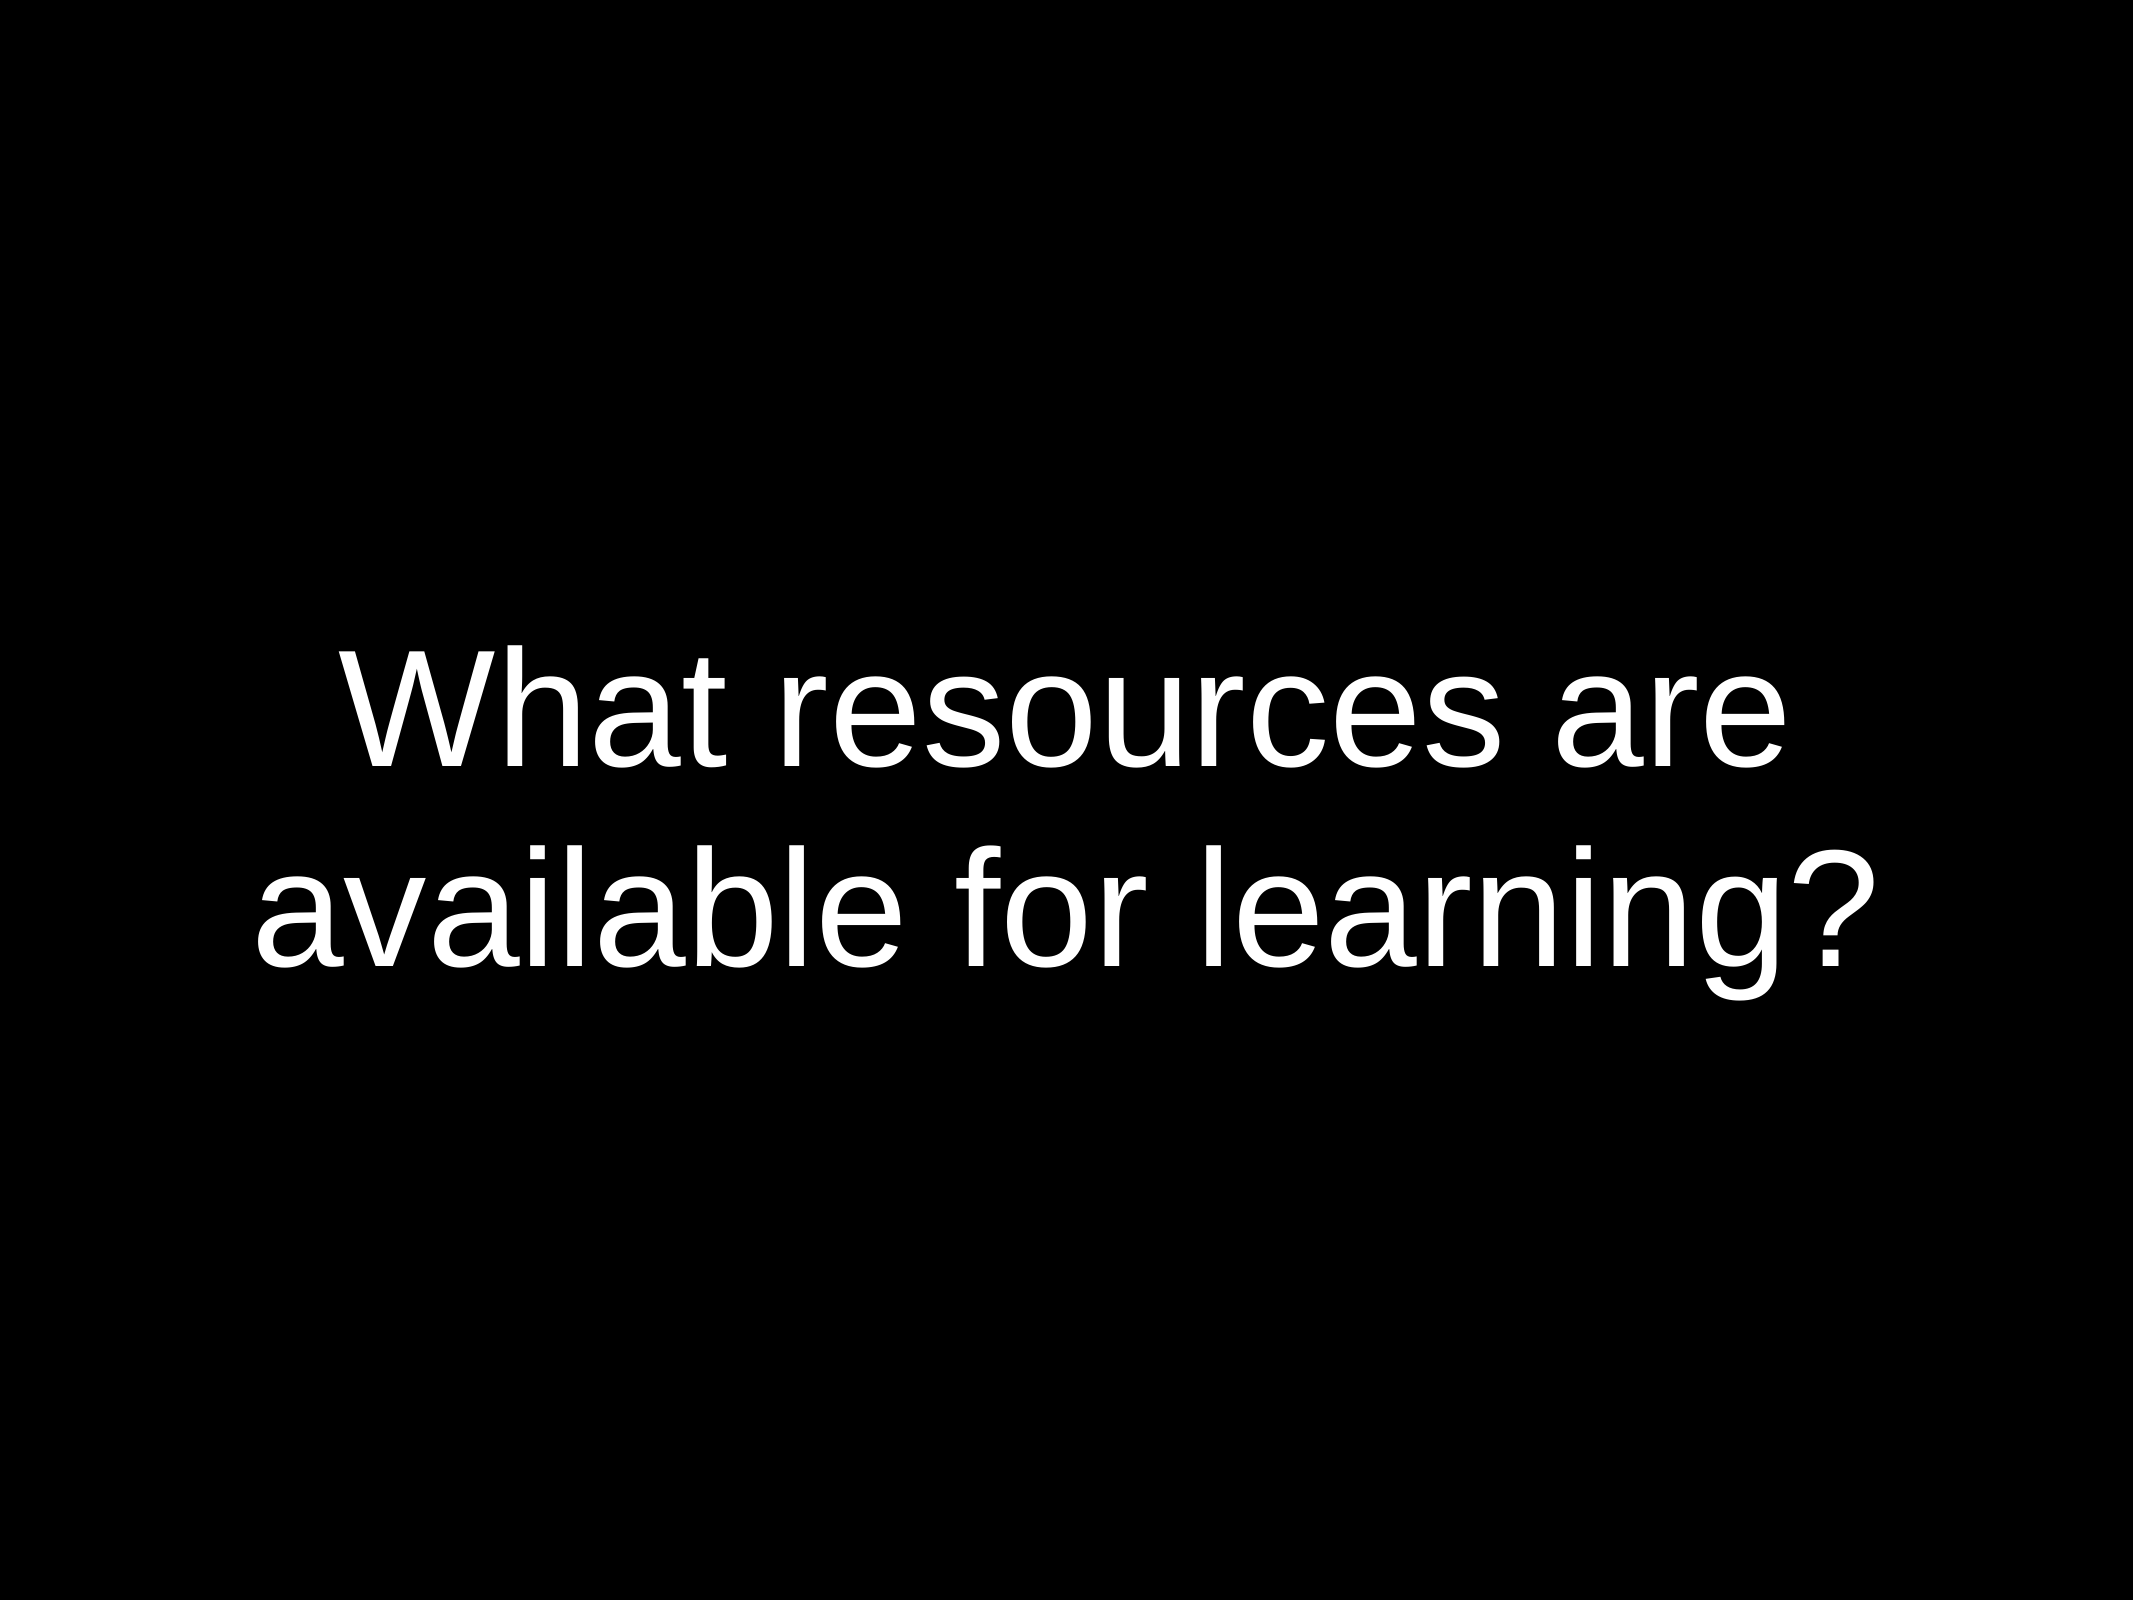

# What resources are available for learning?